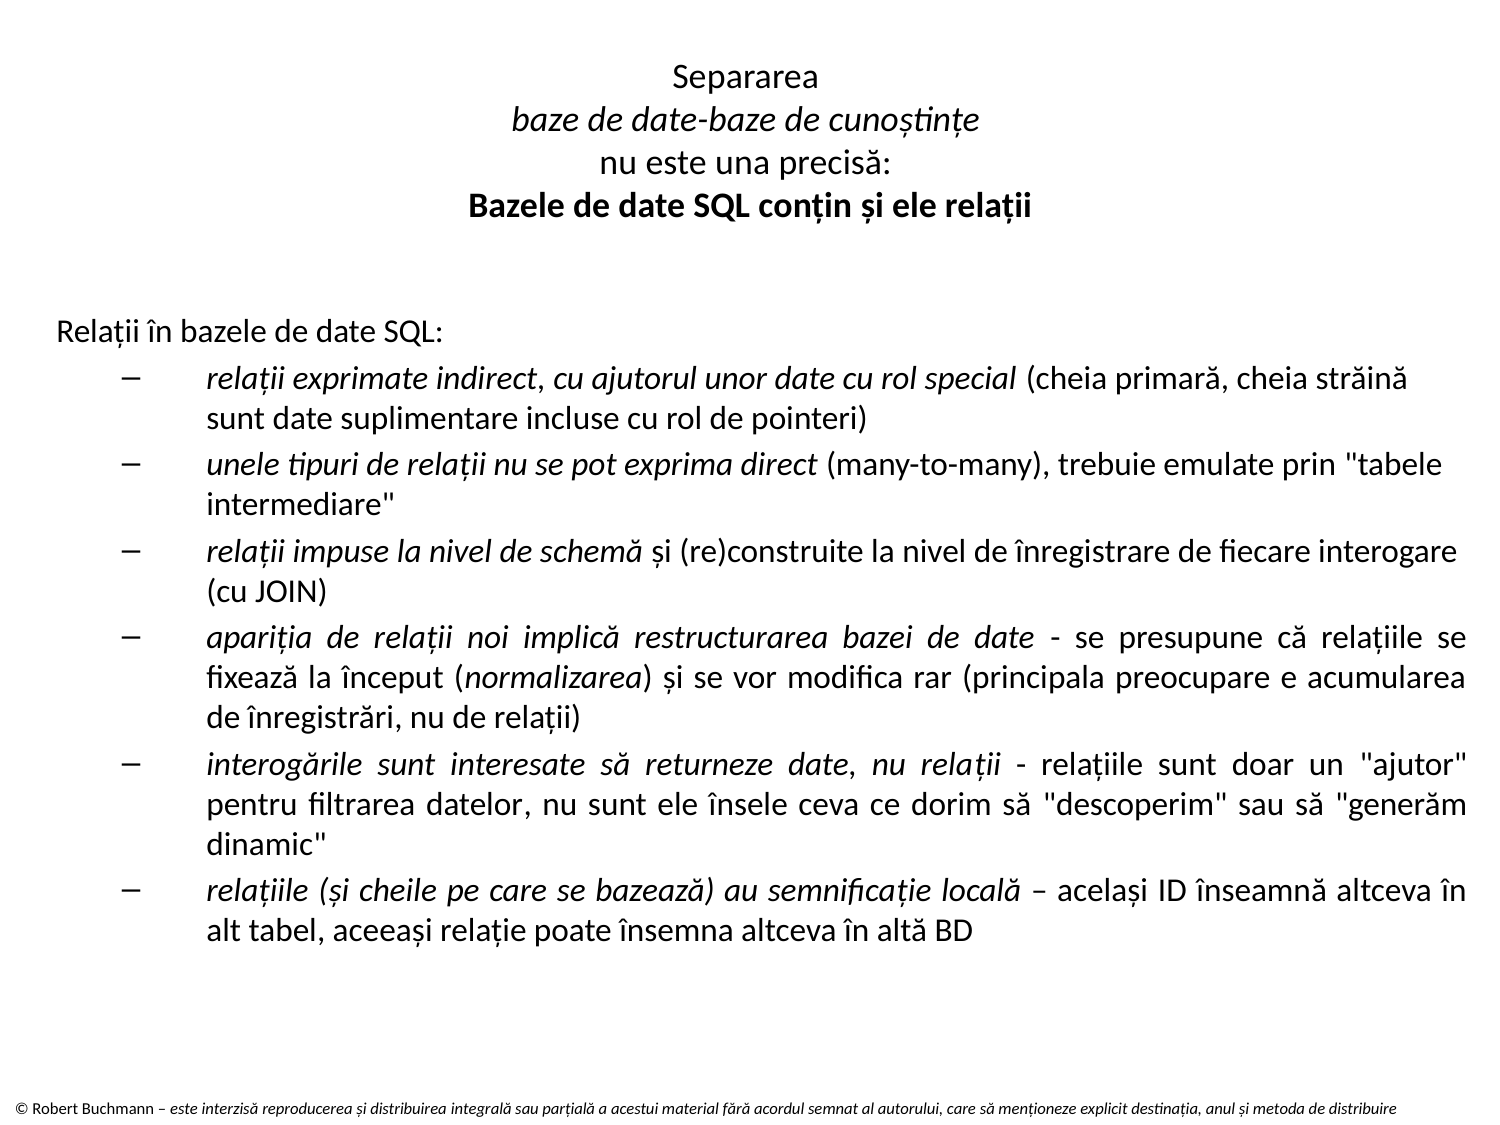

# Separarea baze de date-baze de cunoștințe nu este una precisă: Bazele de date SQL conțin și ele relații

Relații în bazele de date SQL:
relații exprimate indirect, cu ajutorul unor date cu rol special (cheia primară, cheia străină sunt date suplimentare incluse cu rol de pointeri)
unele tipuri de relații nu se pot exprima direct (many-to-many), trebuie emulate prin "tabele intermediare"
relații impuse la nivel de schemă și (re)construite la nivel de înregistrare de fiecare interogare (cu JOIN)
apariția de relații noi implică restructurarea bazei de date - se presupune că relațiile se fixează la început (normalizarea) și se vor modifica rar (principala preocupare e acumularea de înregistrări, nu de relații)
interogările sunt interesate să returneze date, nu relații - relațiile sunt doar un "ajutor" pentru filtrarea datelor, nu sunt ele însele ceva ce dorim să "descoperim" sau să "generăm dinamic"
relațiile (și cheile pe care se bazează) au semnificație locală – același ID înseamnă altceva în alt tabel, aceeași relație poate însemna altceva în altă BD